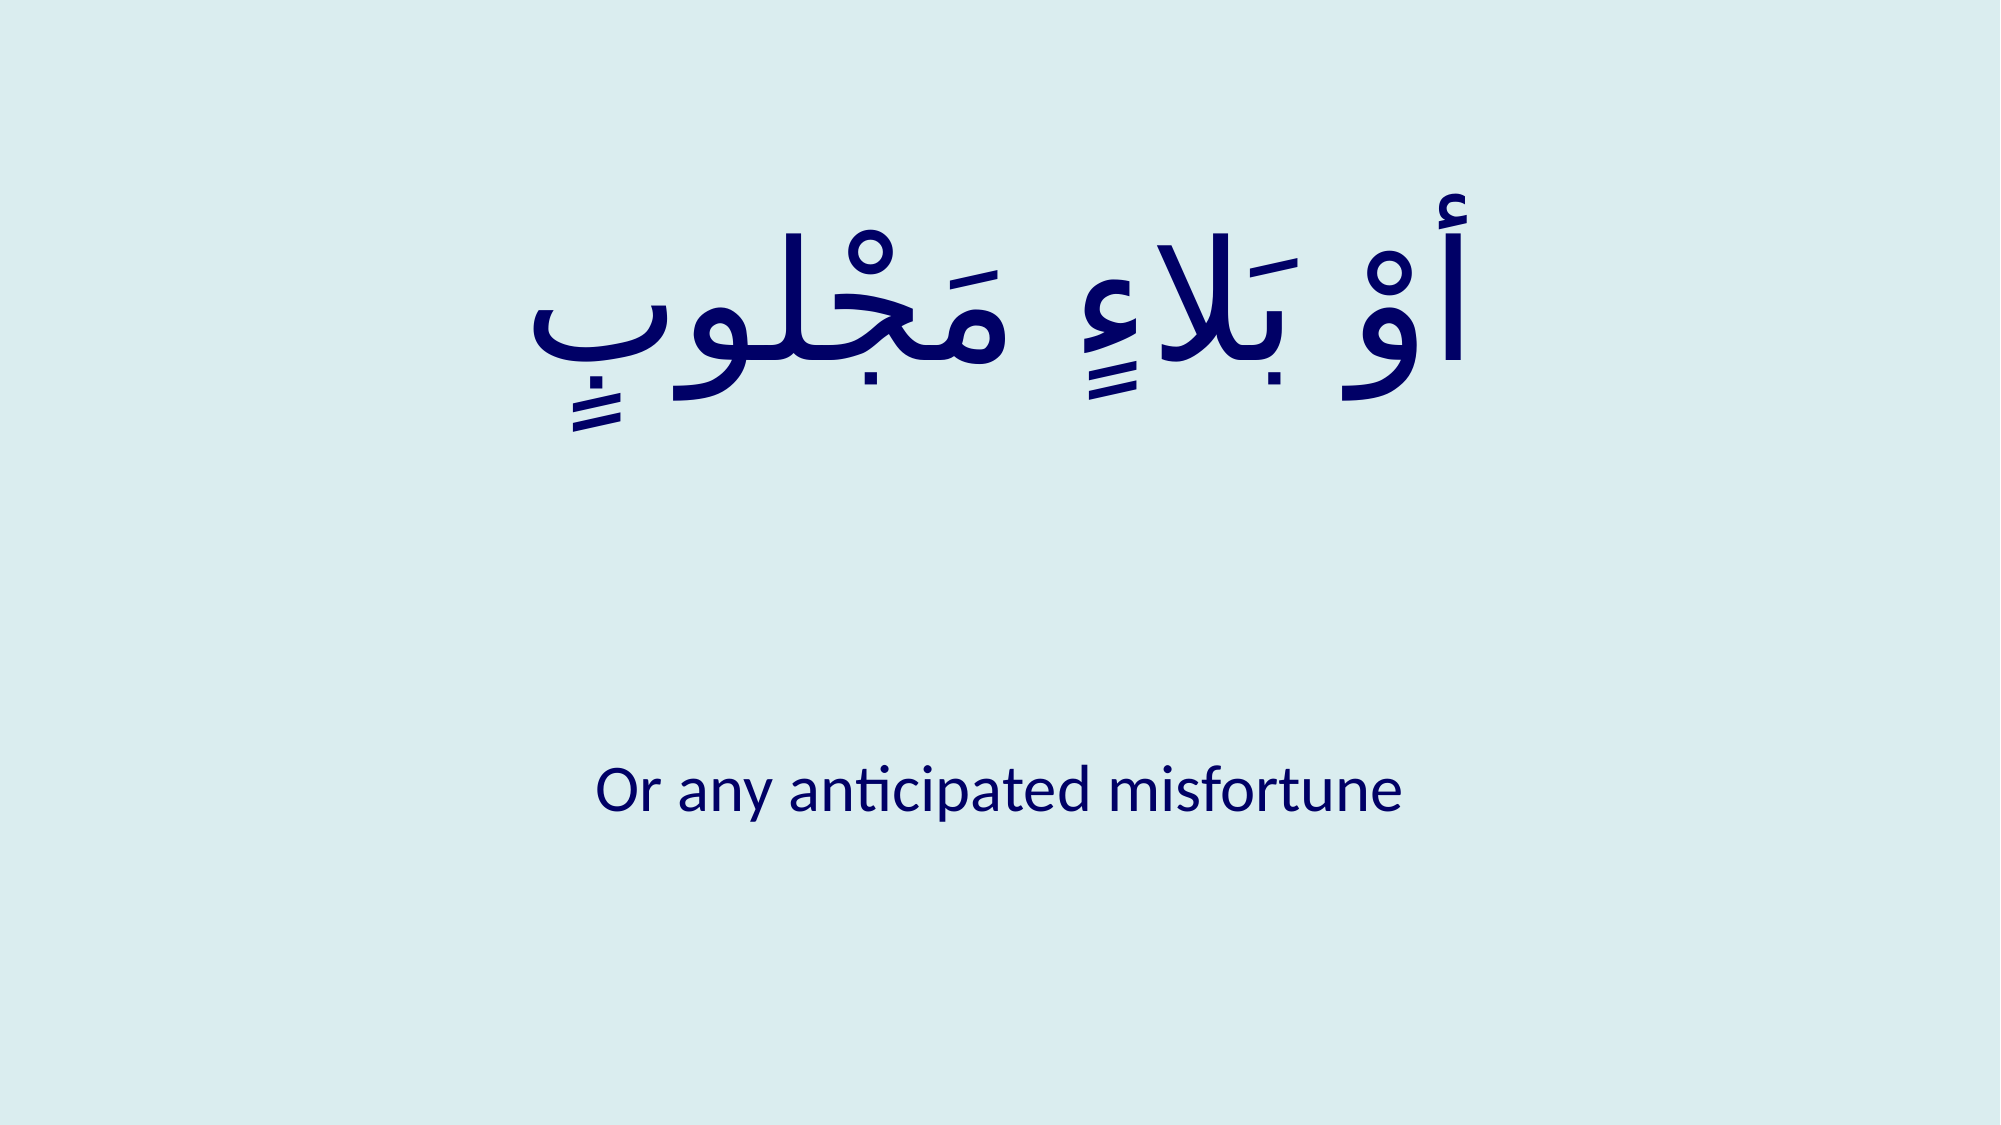

# أوْ بَلاءٍ مَجْلوبٍ
Or any anticipated misfortune